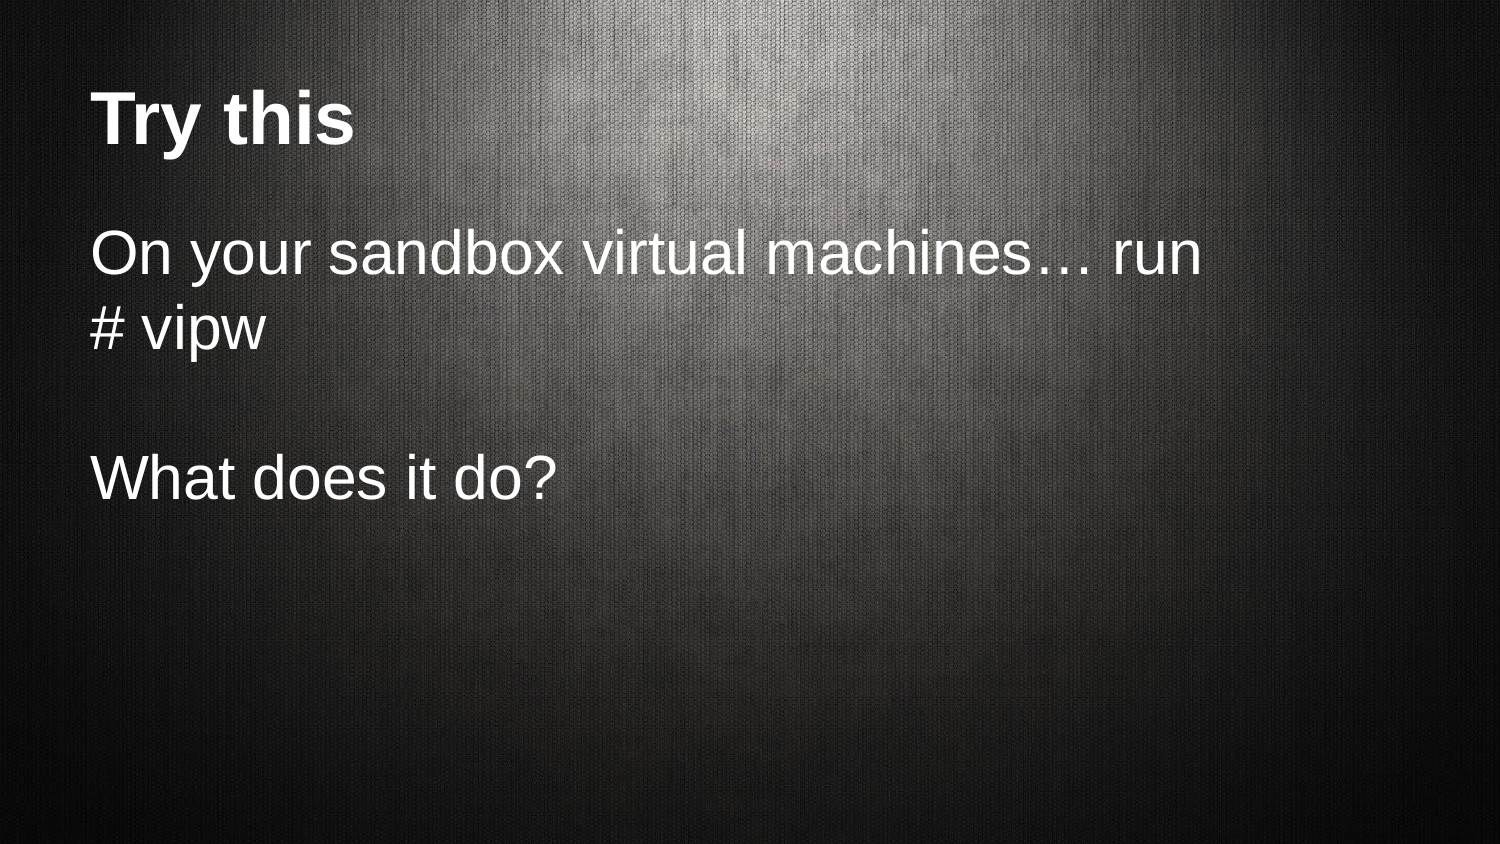

# Try this
On your sandbox virtual machines… run
# vipw What does it do?